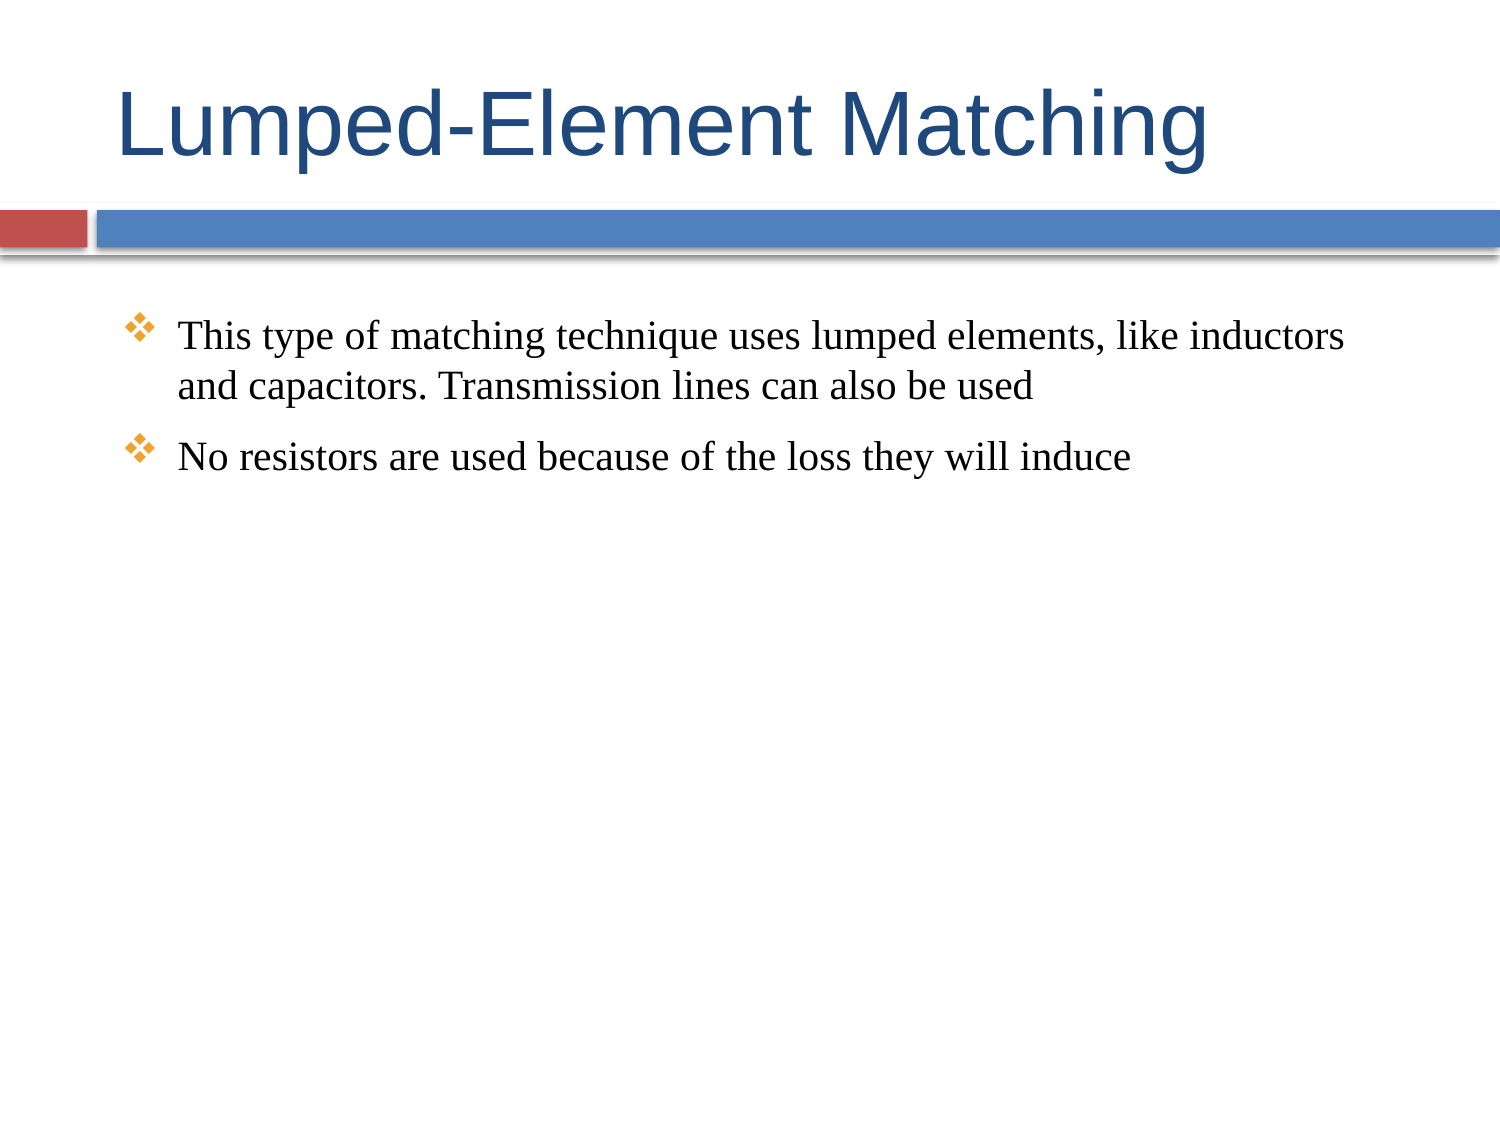

# Lumped-Element Matching
This type of matching technique uses lumped elements, like inductors and capacitors. Transmission lines can also be used
No resistors are used because of the loss they will induce